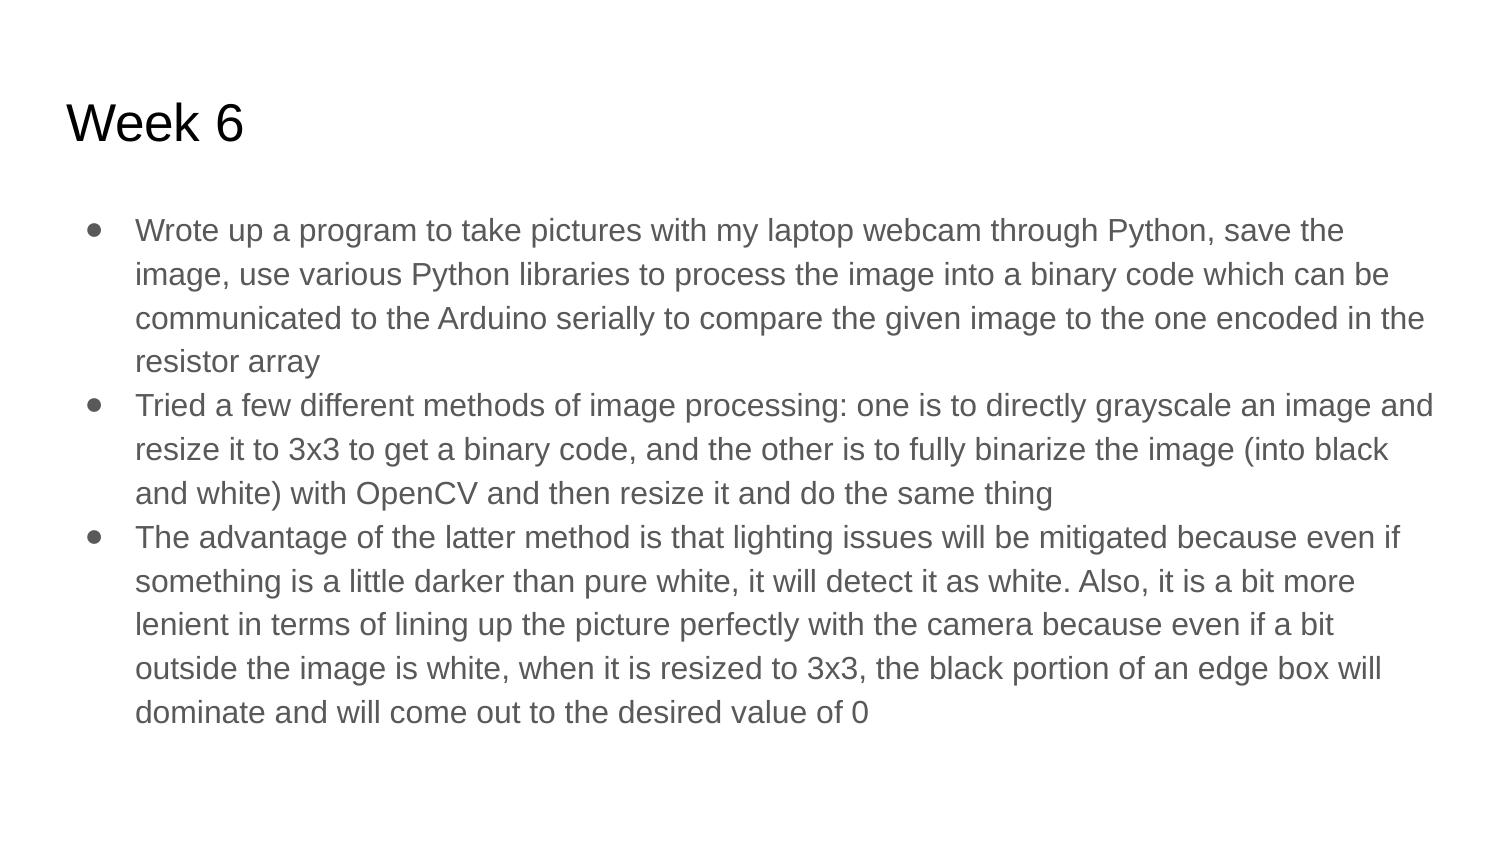

# Week 6
Wrote up a program to take pictures with my laptop webcam through Python, save the image, use various Python libraries to process the image into a binary code which can be communicated to the Arduino serially to compare the given image to the one encoded in the resistor array
Tried a few different methods of image processing: one is to directly grayscale an image and resize it to 3x3 to get a binary code, and the other is to fully binarize the image (into black and white) with OpenCV and then resize it and do the same thing
The advantage of the latter method is that lighting issues will be mitigated because even if something is a little darker than pure white, it will detect it as white. Also, it is a bit more lenient in terms of lining up the picture perfectly with the camera because even if a bit outside the image is white, when it is resized to 3x3, the black portion of an edge box will dominate and will come out to the desired value of 0